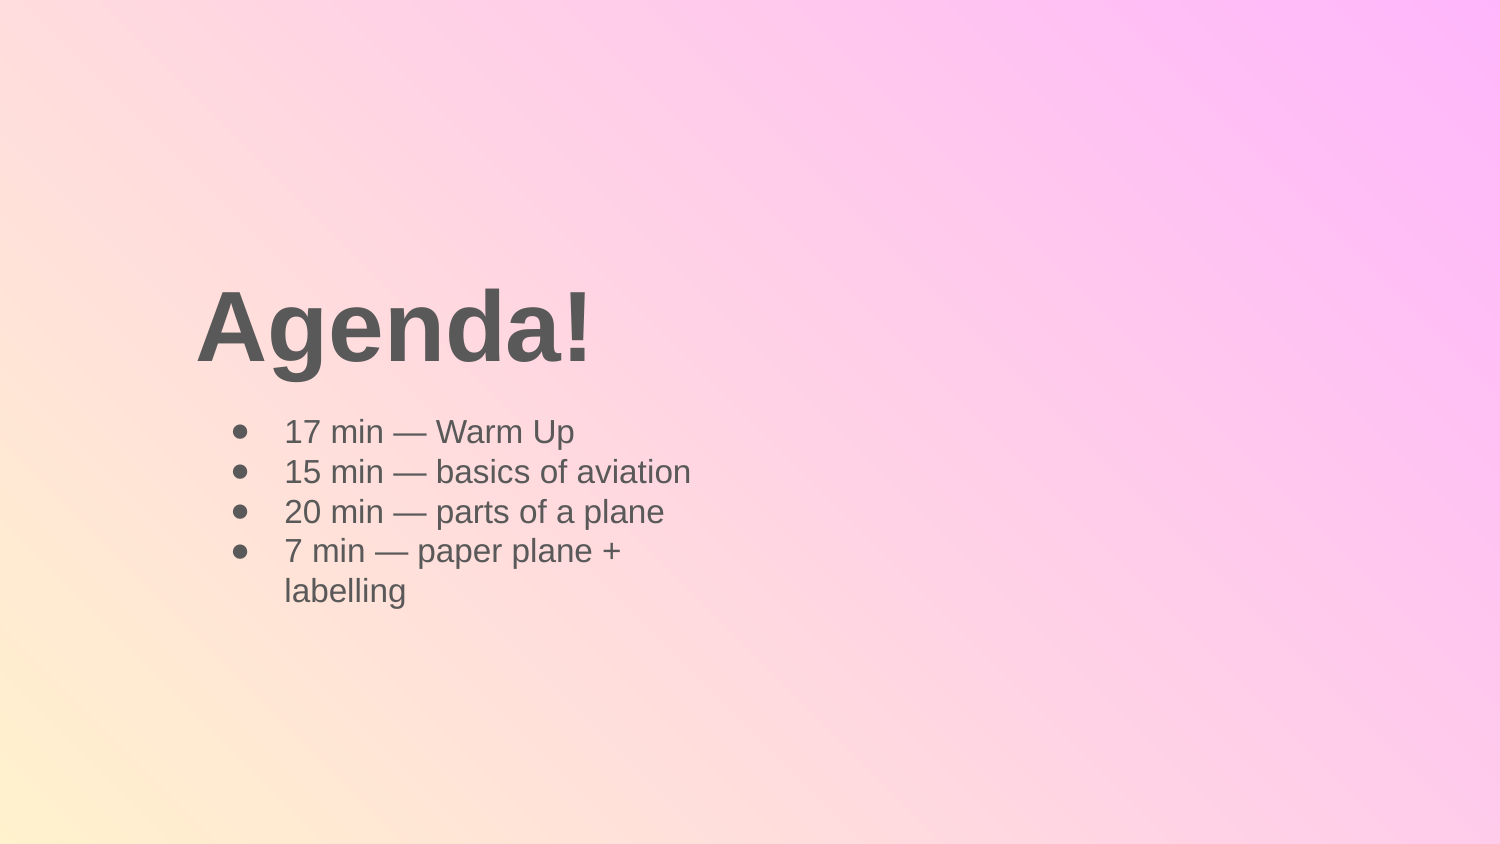

# Agenda!
17 min — Warm Up
15 min — basics of aviation
20 min — parts of a plane
7 min — paper plane + labelling